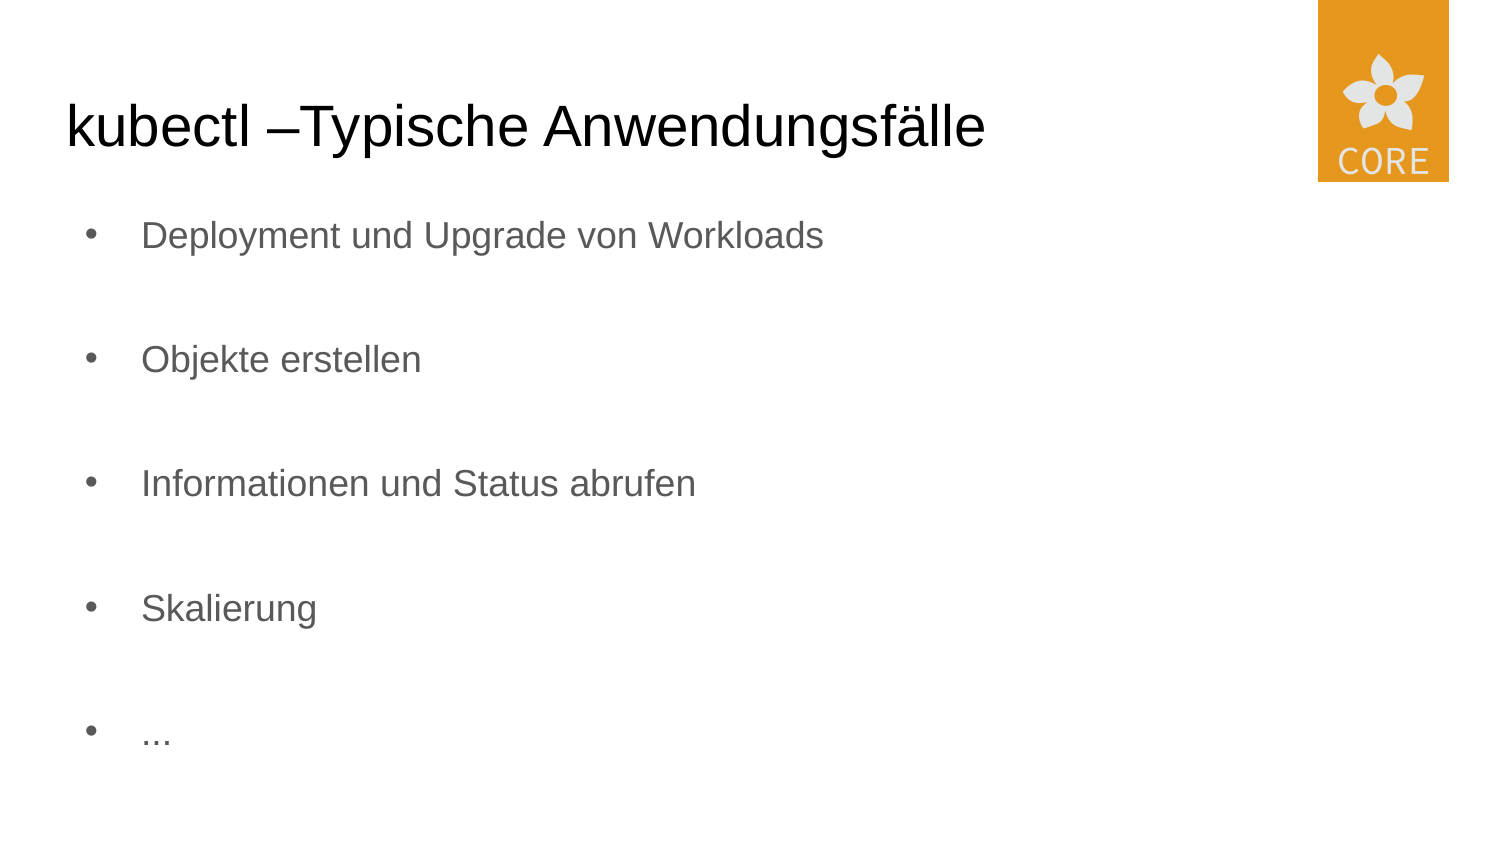

# kubectl –Typische Anwendungsfälle
Deployment und Upgrade von Workloads
Objekte erstellen
Informationen und Status abrufen
Skalierung
...